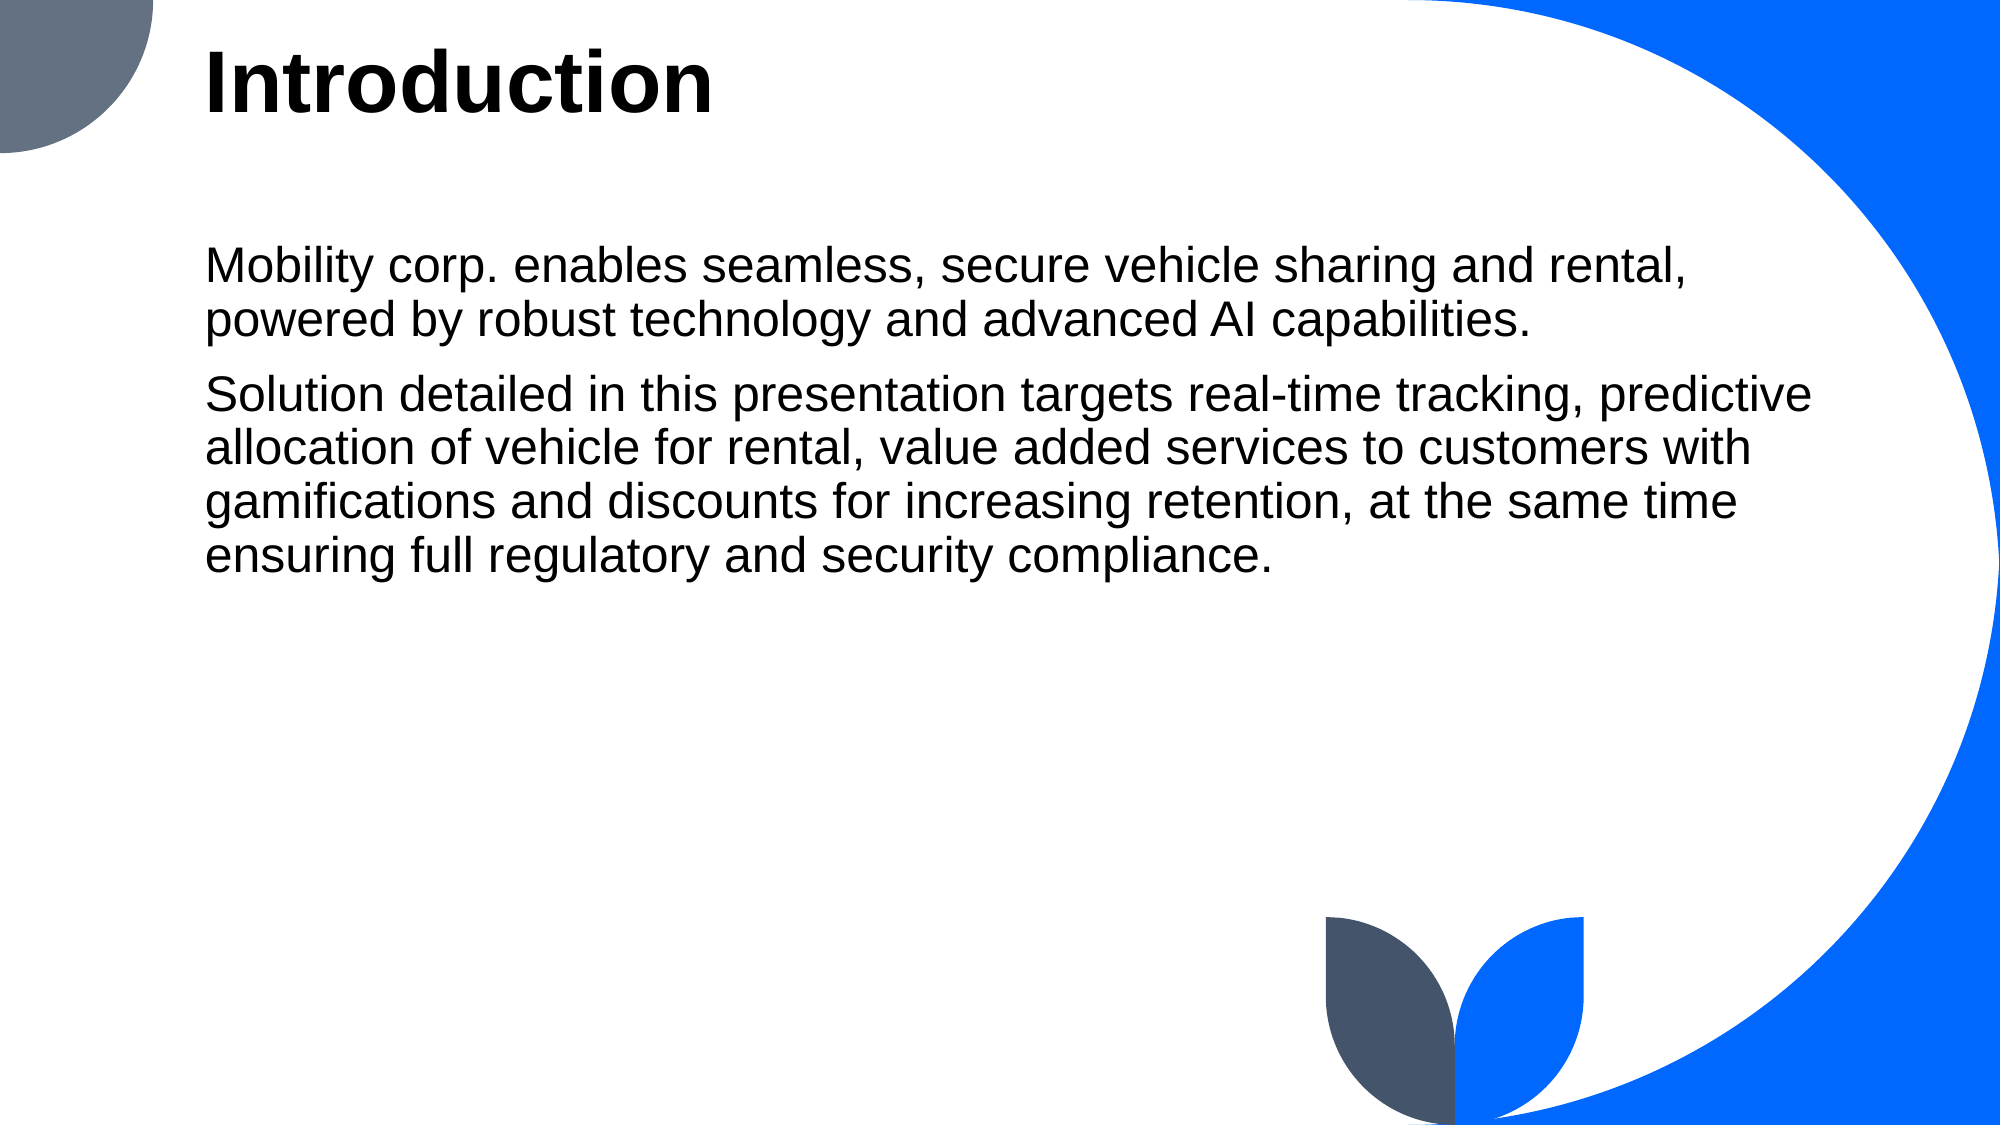

# Introduction
Mobility corp. enables seamless, secure vehicle sharing and rental, powered by robust technology and advanced AI capabilities.
Solution detailed in this presentation targets real-time tracking, predictive allocation of vehicle for rental, value added services to customers with gamifications and discounts for increasing retention, at the same time ensuring full regulatory and security compliance.